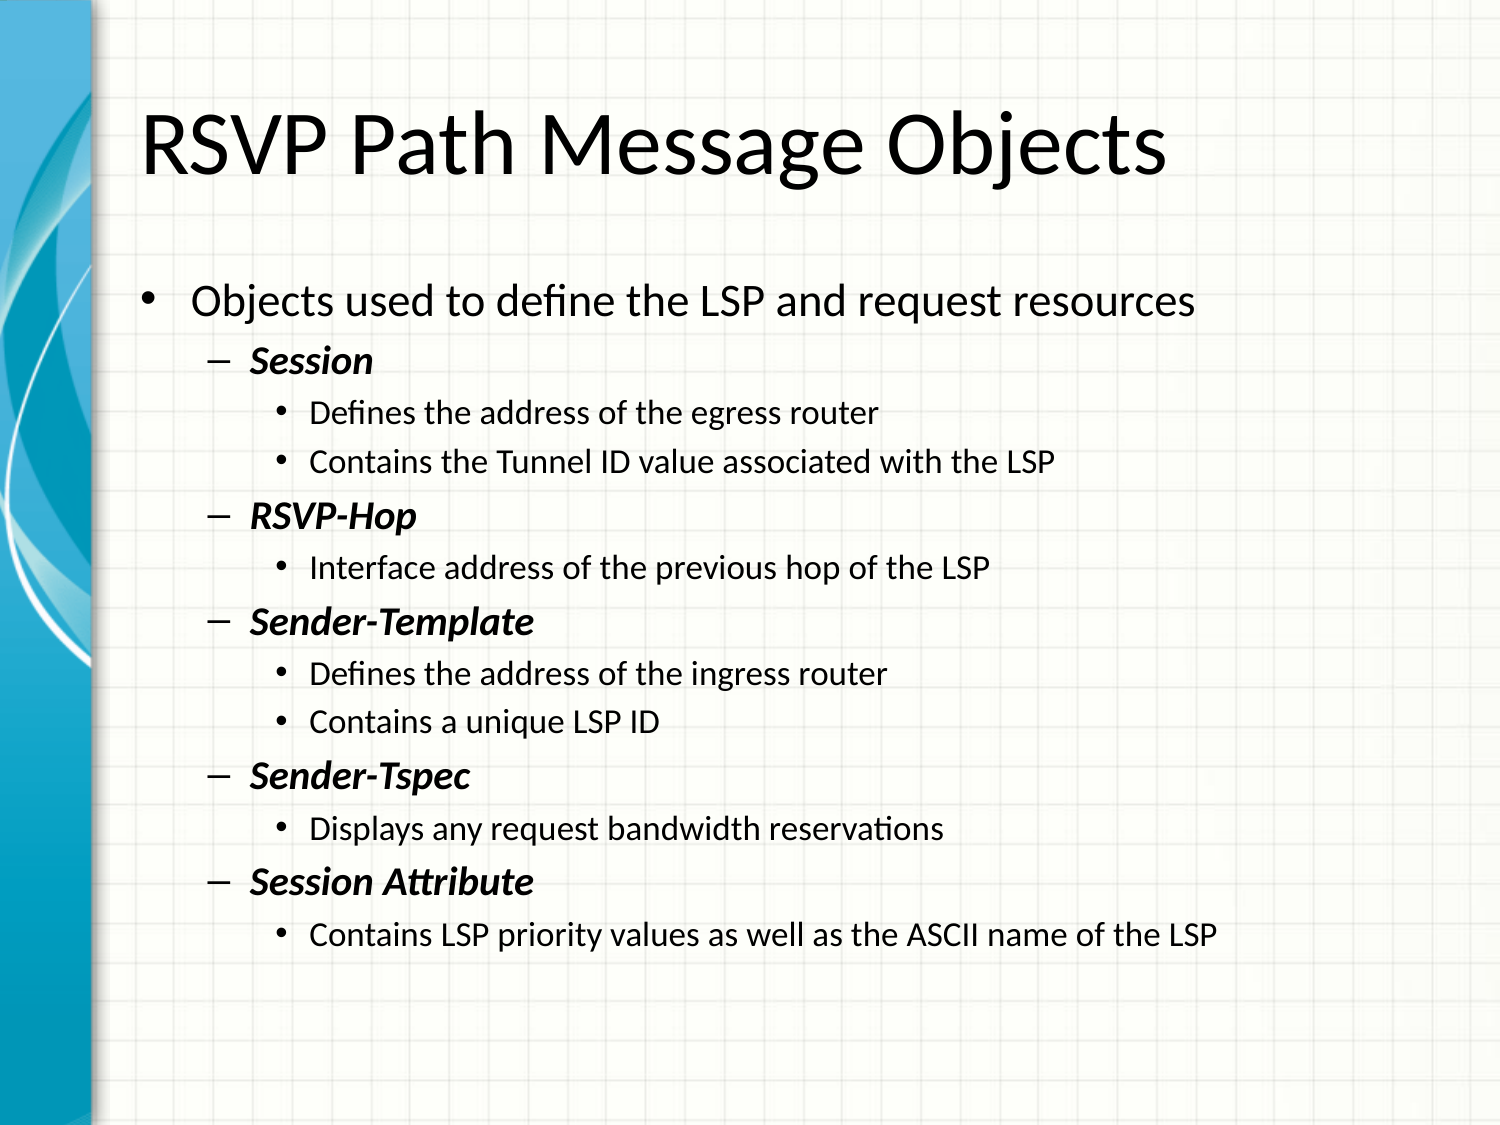

# RSVP Path Message Objects
Objects used to define the LSP and request resources
Session
Defines the address of the egress router
Contains the Tunnel ID value associated with the LSP
RSVP-Hop
Interface address of the previous hop of the LSP
Sender-Template
Defines the address of the ingress router
Contains a unique LSP ID
Sender-Tspec
Displays any request bandwidth reservations
Session Attribute
Contains LSP priority values as well as the ASCII name of the LSP